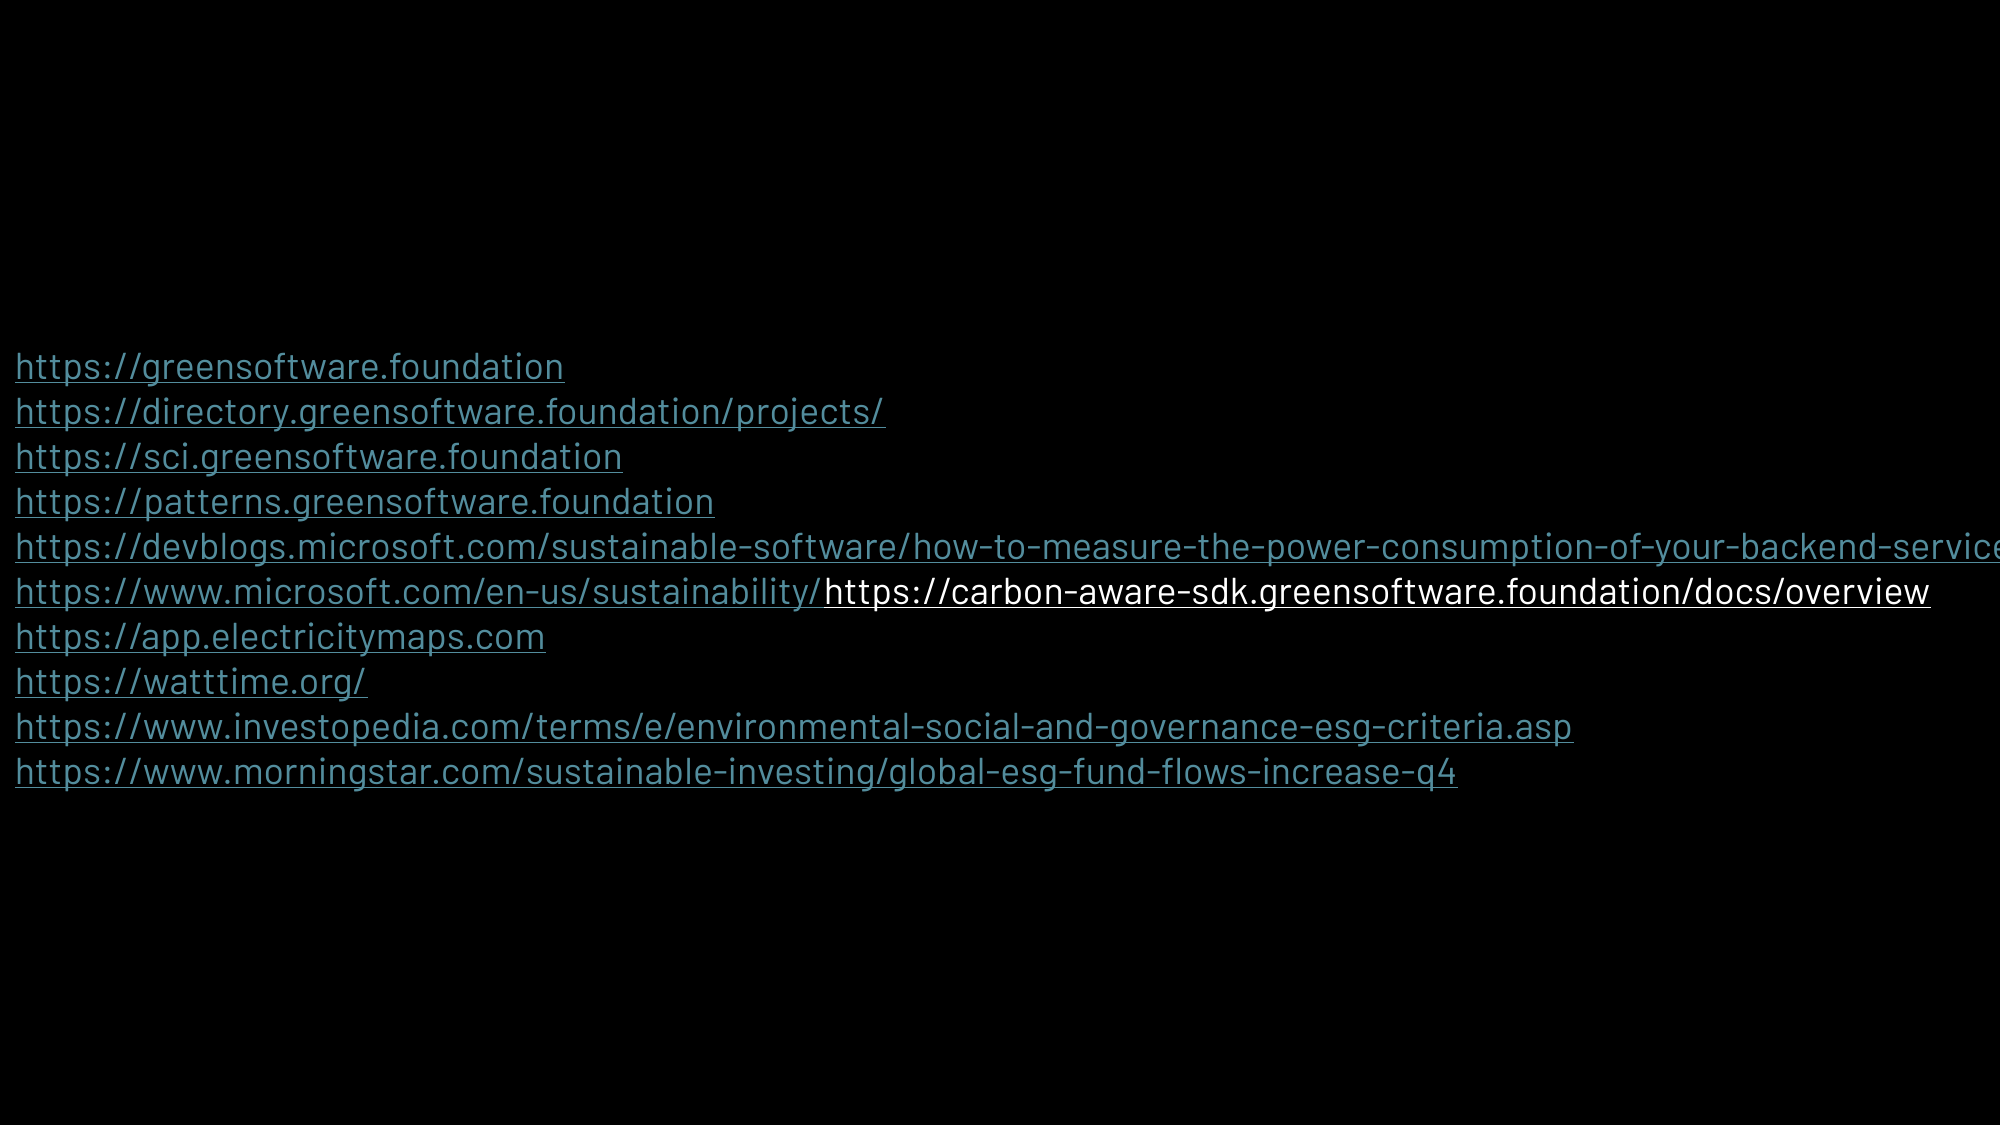

https://greensoftware.foundation
https://directory.greensoftware.foundation/projects/
https://sci.greensoftware.foundation
https://patterns.greensoftware.foundation
https://devblogs.microsoft.com/sustainable-software/how-to-measure-the-power-consumption-of-your-backend-service/
https://www.microsoft.com/en-us/sustainability/
https://carbon-aware-sdk.greensoftware.foundation/docs/overview
https://app.electricitymaps.com
https://watttime.org/
https://www.investopedia.com/terms/e/environmental-social-and-governance-esg-criteria.asp
https://www.morningstar.com/sustainable-investing/global-esg-fund-flows-increase-q4